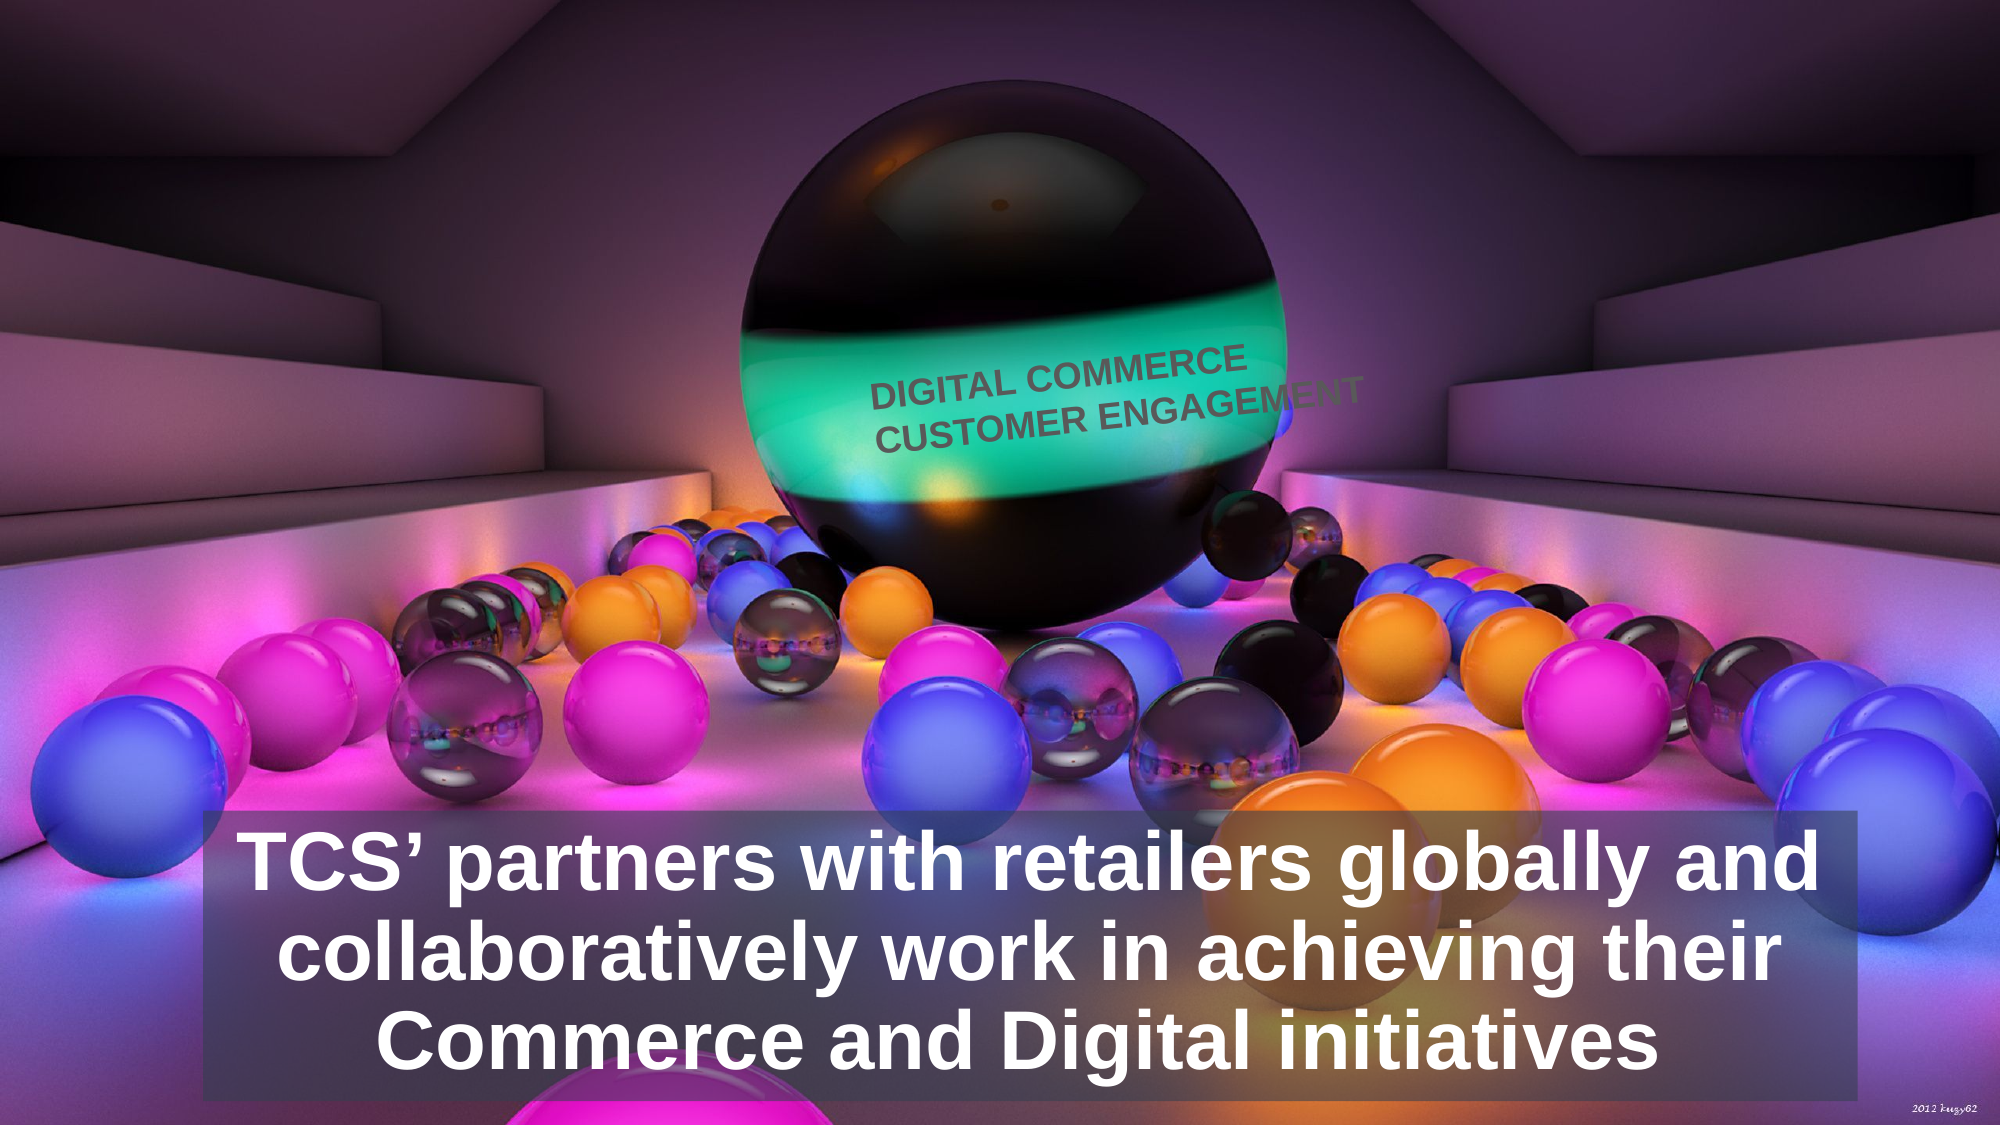

DIGITAL COMMERCE
CUSTOMER ENGAGEMENT
TCS’ partners with retailers globally and collaboratively work in achieving their Commerce and Digital initiatives